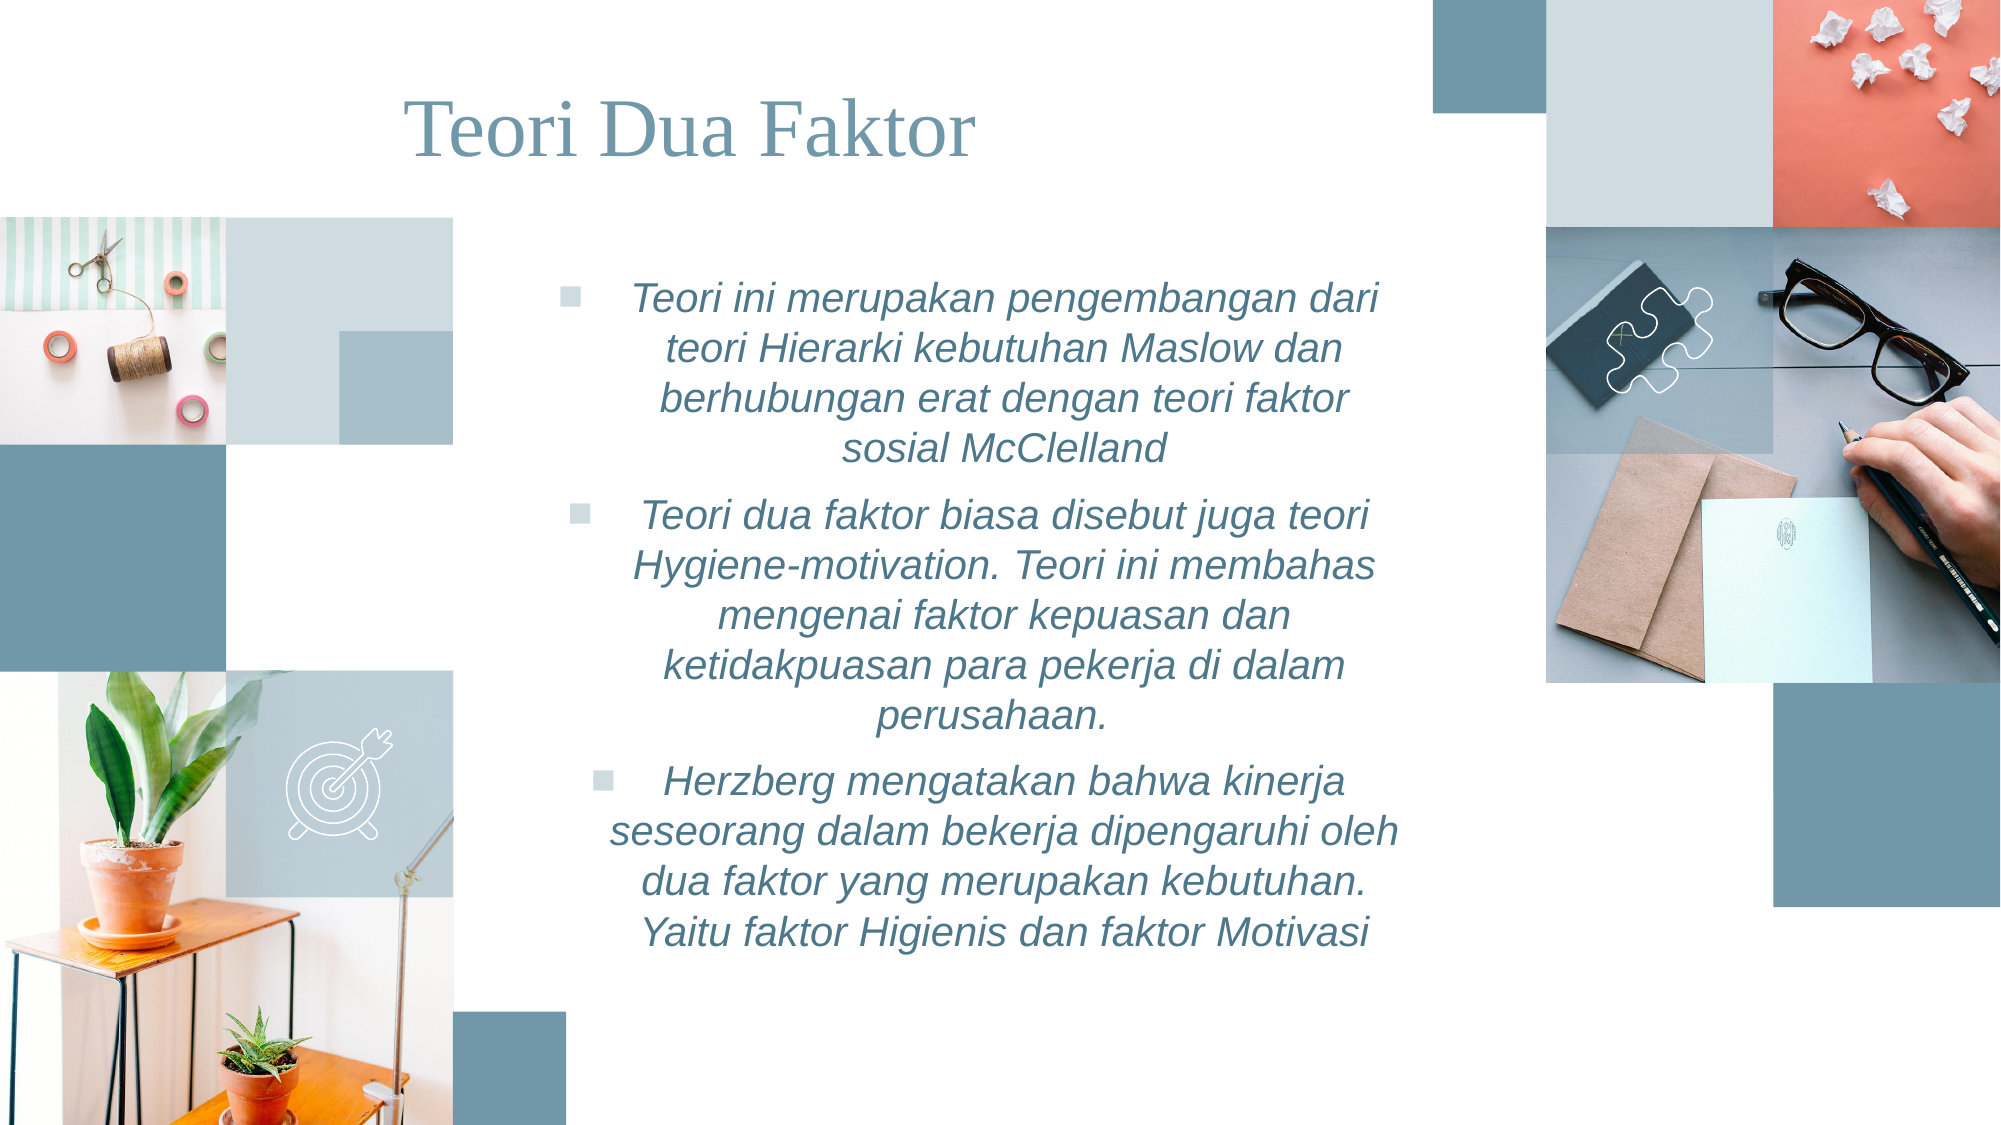

Teori Dua Faktor
Teori ini merupakan pengembangan dari teori Hierarki kebutuhan Maslow dan berhubungan erat dengan teori faktor sosial McClelland
Teori dua faktor biasa disebut juga teori Hygiene-motivation. Teori ini membahas mengenai faktor kepuasan dan ketidakpuasan para pekerja di dalam perusahaan.
Herzberg mengatakan bahwa kinerja seseorang dalam bekerja dipengaruhi oleh dua faktor yang merupakan kebutuhan. Yaitu faktor Higienis dan faktor Motivasi